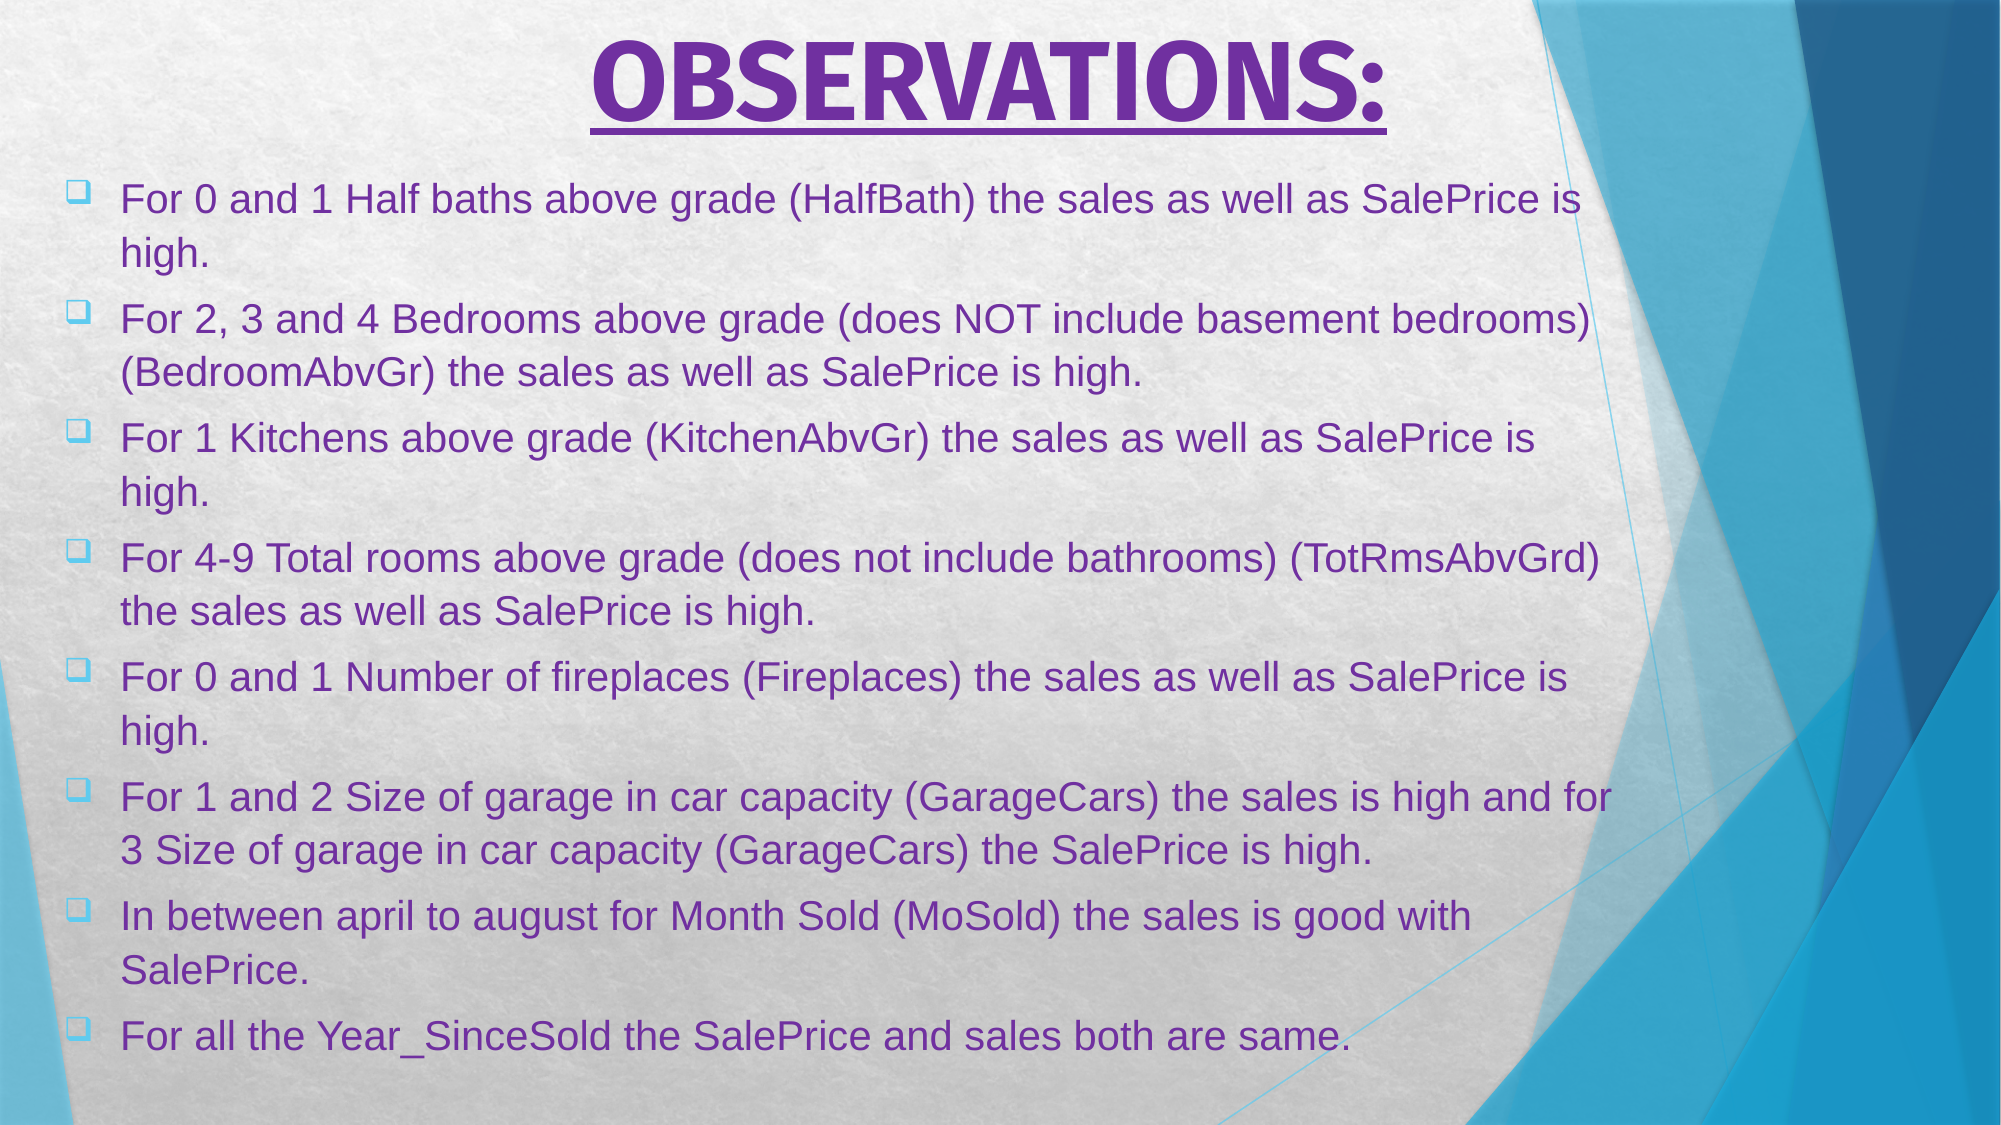

# OBSERVATIONS:
For 0 and 1 Half baths above grade (HalfBath) the sales as well as SalePrice is high.
For 2, 3 and 4 Bedrooms above grade (does NOT include basement bedrooms) (BedroomAbvGr) the sales as well as SalePrice is high.
For 1 Kitchens above grade (KitchenAbvGr) the sales as well as SalePrice is high.
For 4-9 Total rooms above grade (does not include bathrooms) (TotRmsAbvGrd) the sales as well as SalePrice is high.
For 0 and 1 Number of fireplaces (Fireplaces) the sales as well as SalePrice is high.
For 1 and 2 Size of garage in car capacity (GarageCars) the sales is high and for 3 Size of garage in car capacity (GarageCars) the SalePrice is high.
In between april to august for Month Sold (MoSold) the sales is good with SalePrice.
For all the Year_SinceSold the SalePrice and sales both are same.